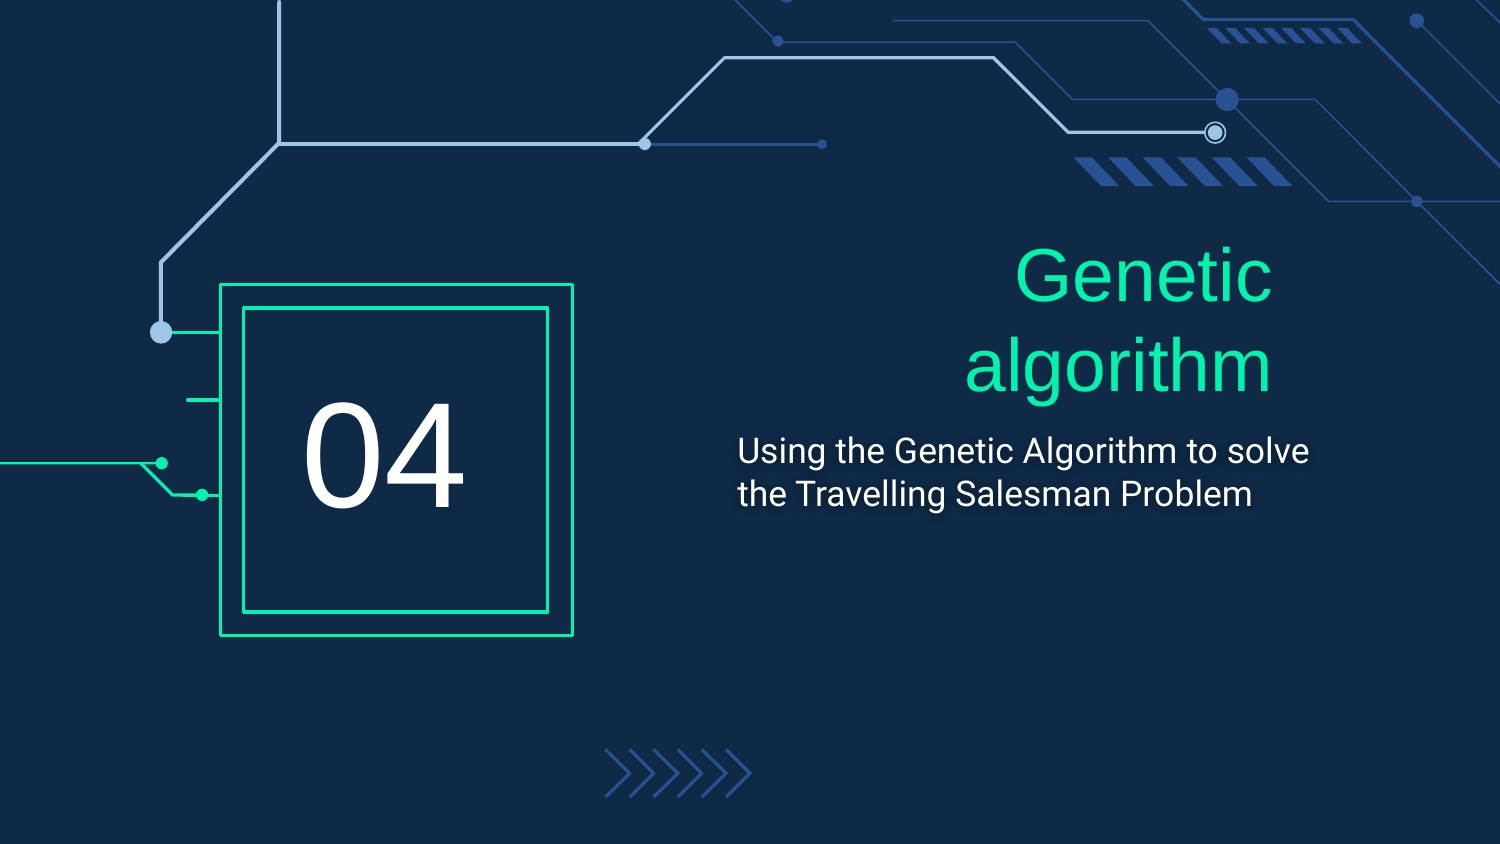

# Genetic algorithm
04
Using the Genetic Algorithm to solve the Travelling Salesman Problem